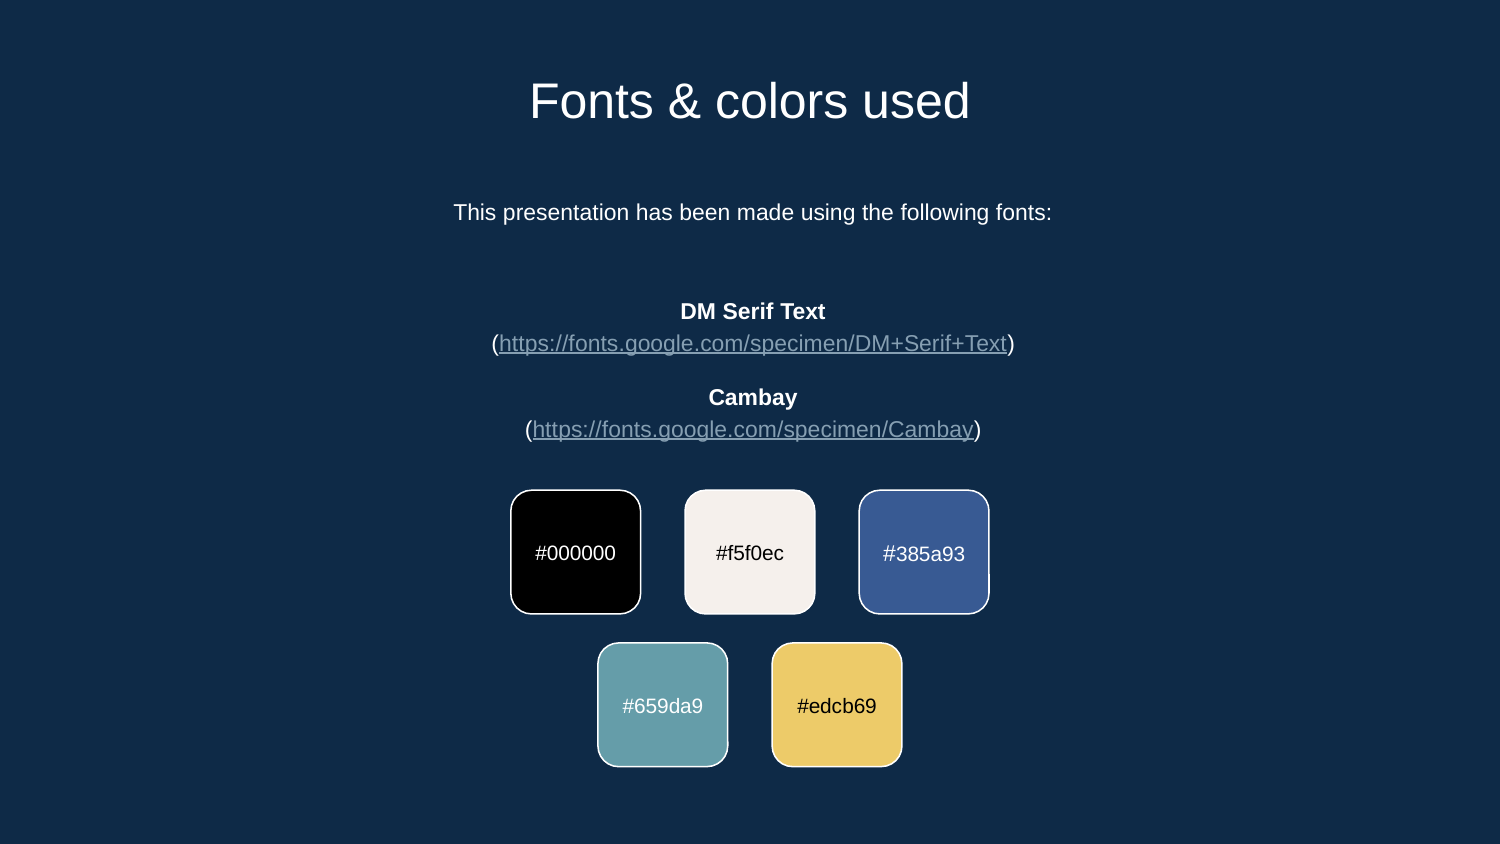

# Fonts & colors used
This presentation has been made using the following fonts:

DM Serif Text
(https://fonts.google.com/specimen/DM+Serif+Text)

Cambay
(https://fonts.google.com/specimen/Cambay)

#000000
#f5f0ec
#385a93

#659da9
#edcb69